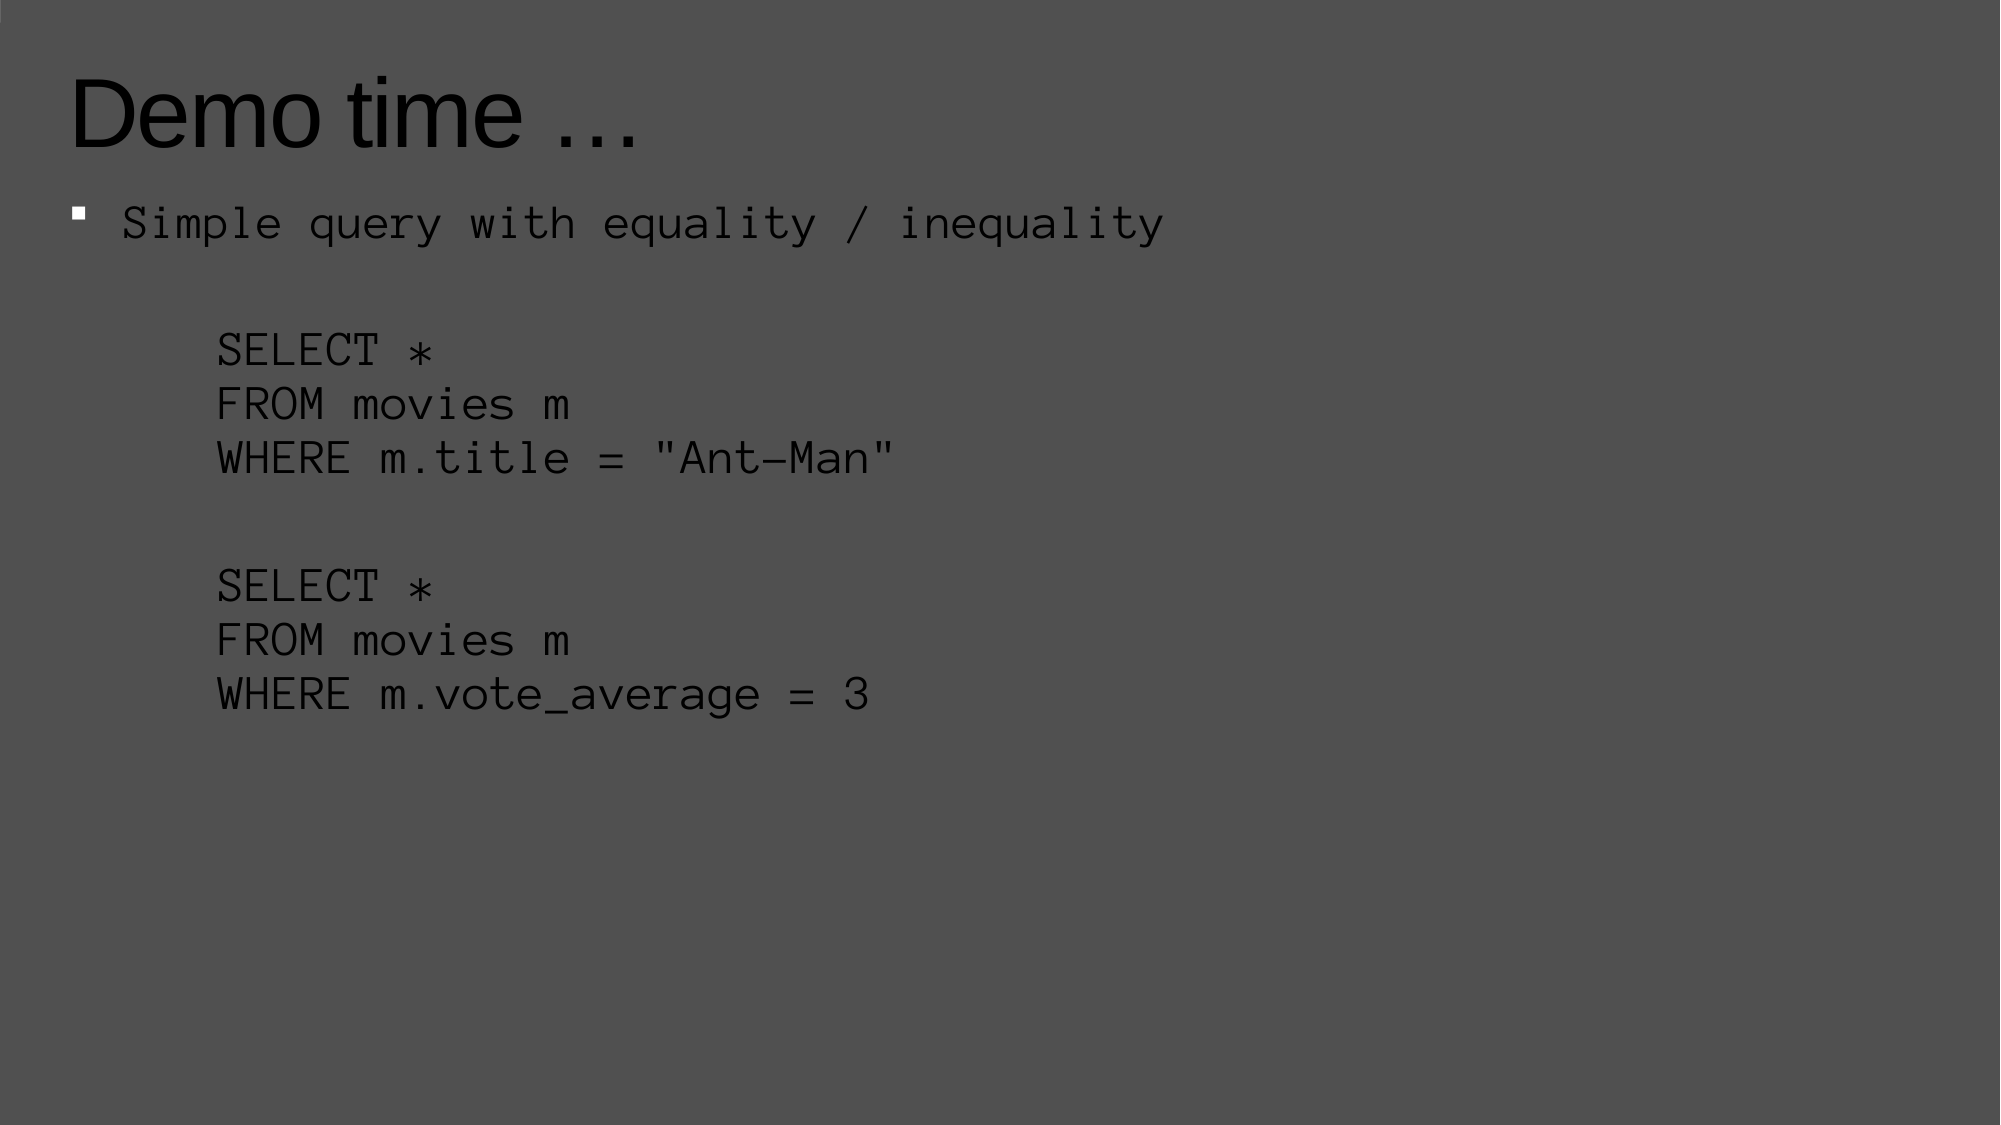

# Demo time …
Simple query with equality / inequality

	SELECT *
	FROM movies m
	WHERE m.title = "Ant-Man"

	SELECT *
	FROM movies m
	WHERE m.vote_average = 3